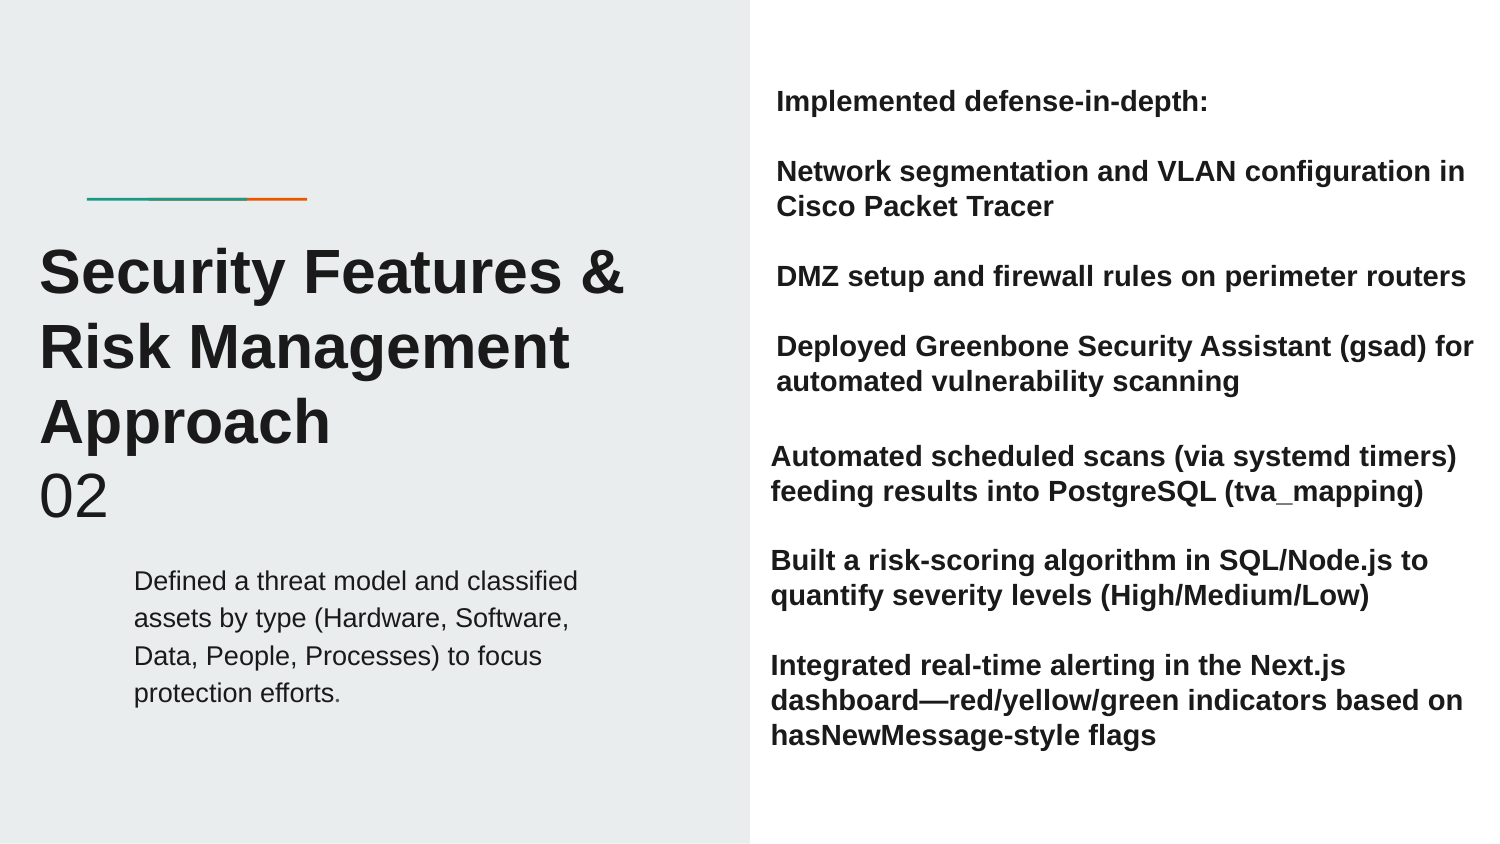

Implemented defense-in-depth:

Network segmentation and VLAN configuration in Cisco Packet Tracer

DMZ setup and firewall rules on perimeter routers

Deployed Greenbone Security Assistant (gsad) for automated vulnerability scanning

# Security Features & Risk Management Approach
02

Automated scheduled scans (via systemd timers) feeding results into PostgreSQL (tva_mapping)

Built a risk-scoring algorithm in SQL/Node.js to quantify severity levels (High/Medium/Low)

Integrated real-time alerting in the Next.js dashboard—red/yellow/green indicators based on hasNewMessage-style flags
Defined a threat model and classified assets by type (Hardware, Software, Data, People, Processes) to focus protection efforts.